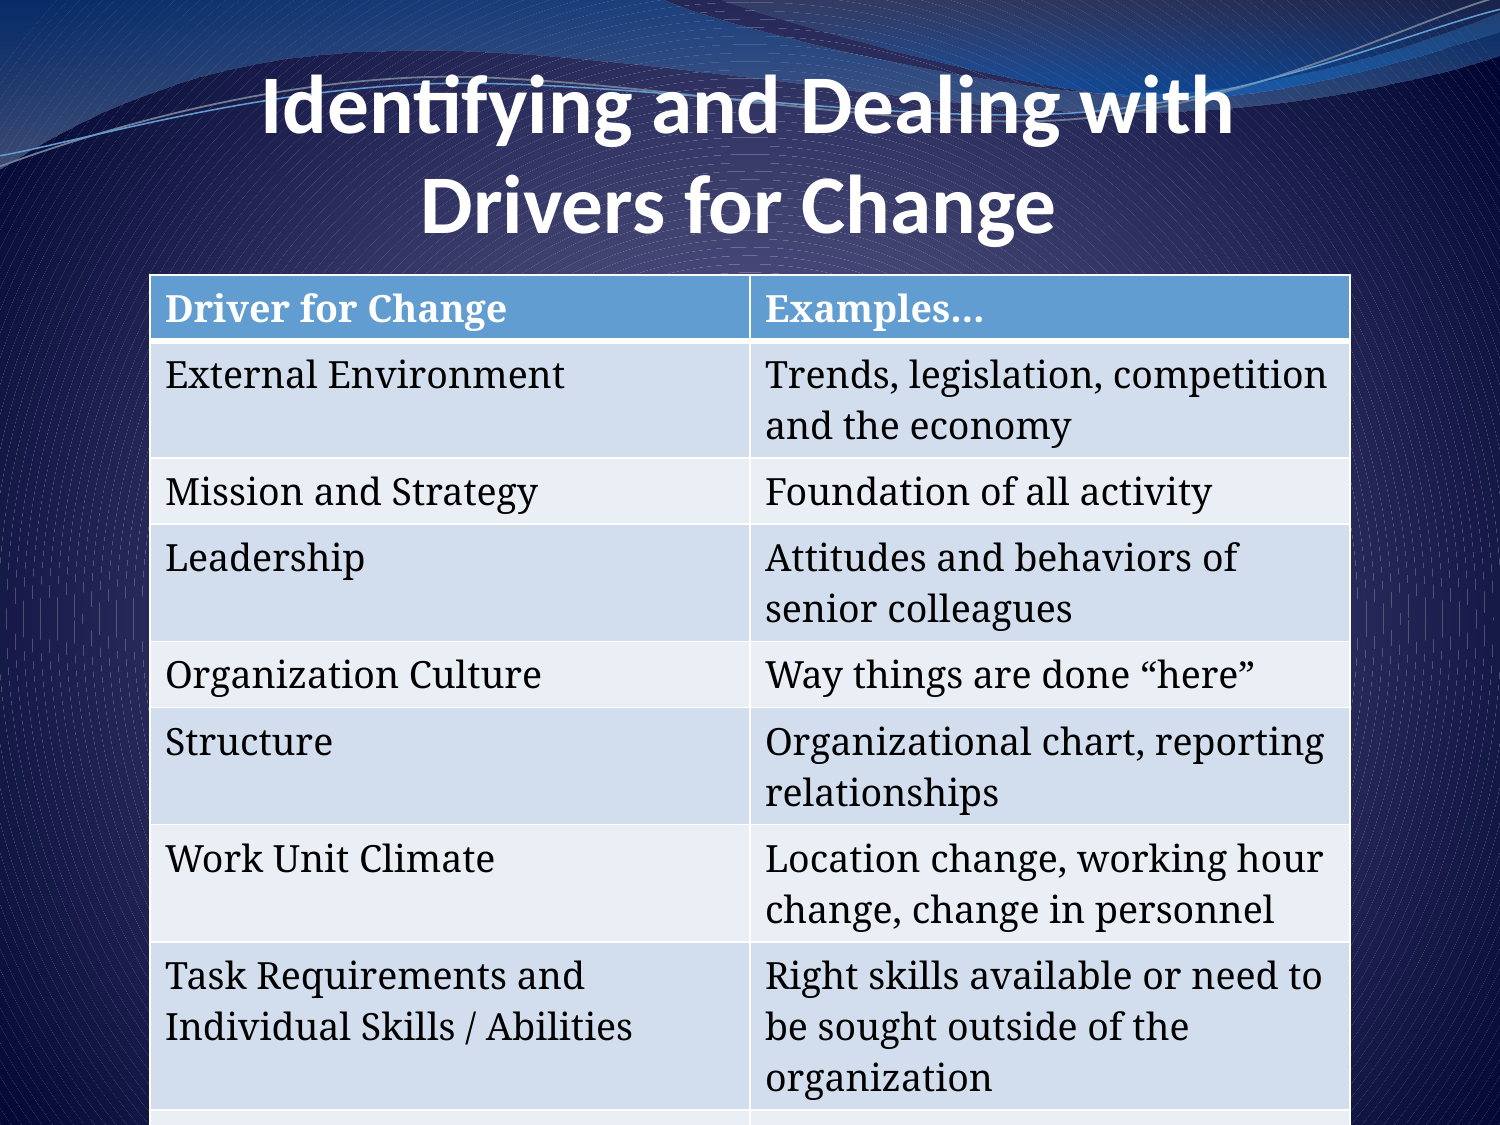

# Identifying and Dealing with Drivers for Change
| Driver for Change | Examples… |
| --- | --- |
| External Environment | Trends, legislation, competition and the economy |
| Mission and Strategy | Foundation of all activity |
| Leadership | Attitudes and behaviors of senior colleagues |
| Organization Culture | Way things are done “here” |
| Structure | Organizational chart, reporting relationships |
| Work Unit Climate | Location change, working hour change, change in personnel |
| Task Requirements and Individual Skills / Abilities | Right skills available or need to be sought outside of the organization |
| Individual Needs and Values | Team dynamics |
| Employee Motivation | Key to effective change |